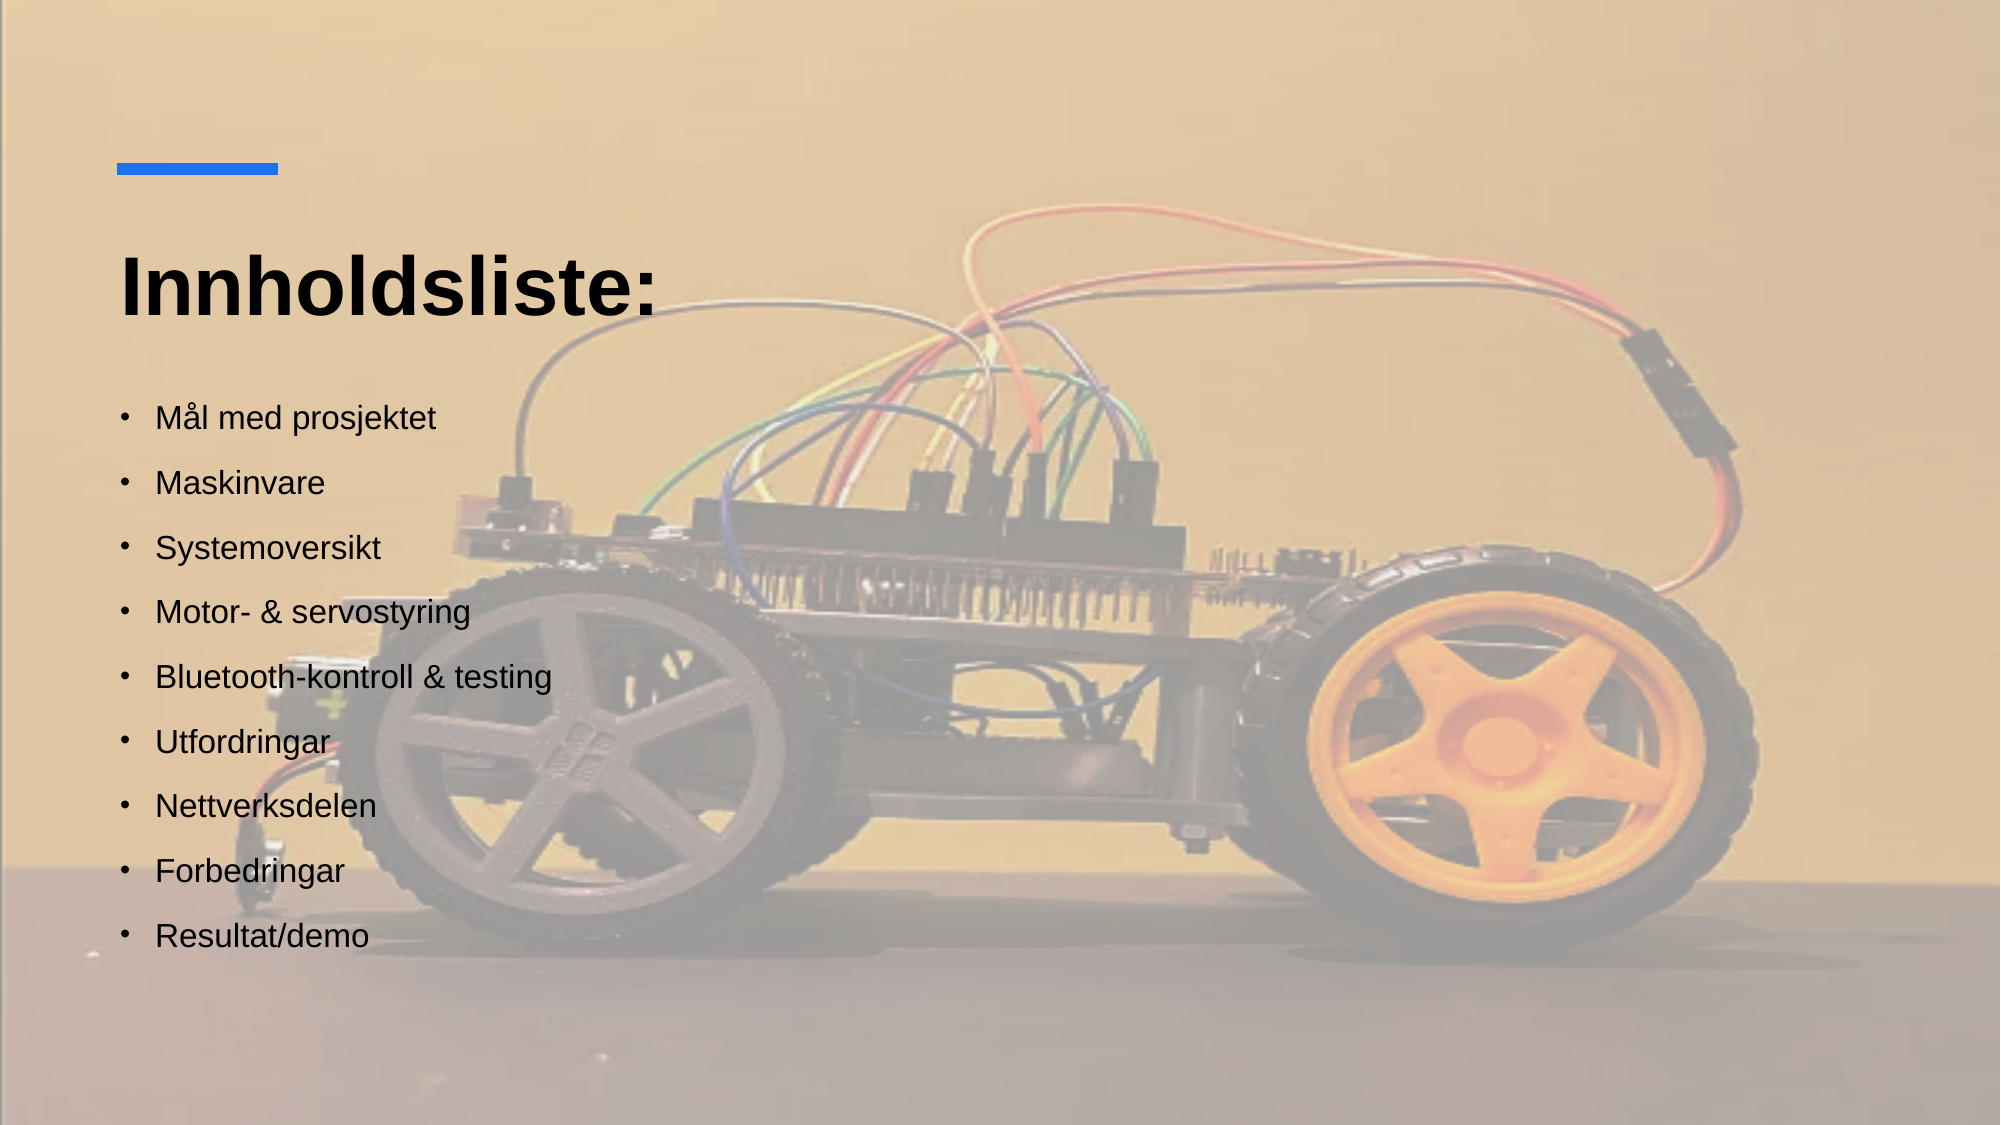

# Innholdsliste:
Mål med prosjektet
Maskinvare
Systemoversikt
Motor- & servostyring
Bluetooth-kontroll & testing
Utfordringar
Nettverksdelen
Forbedringar
Resultat/demo